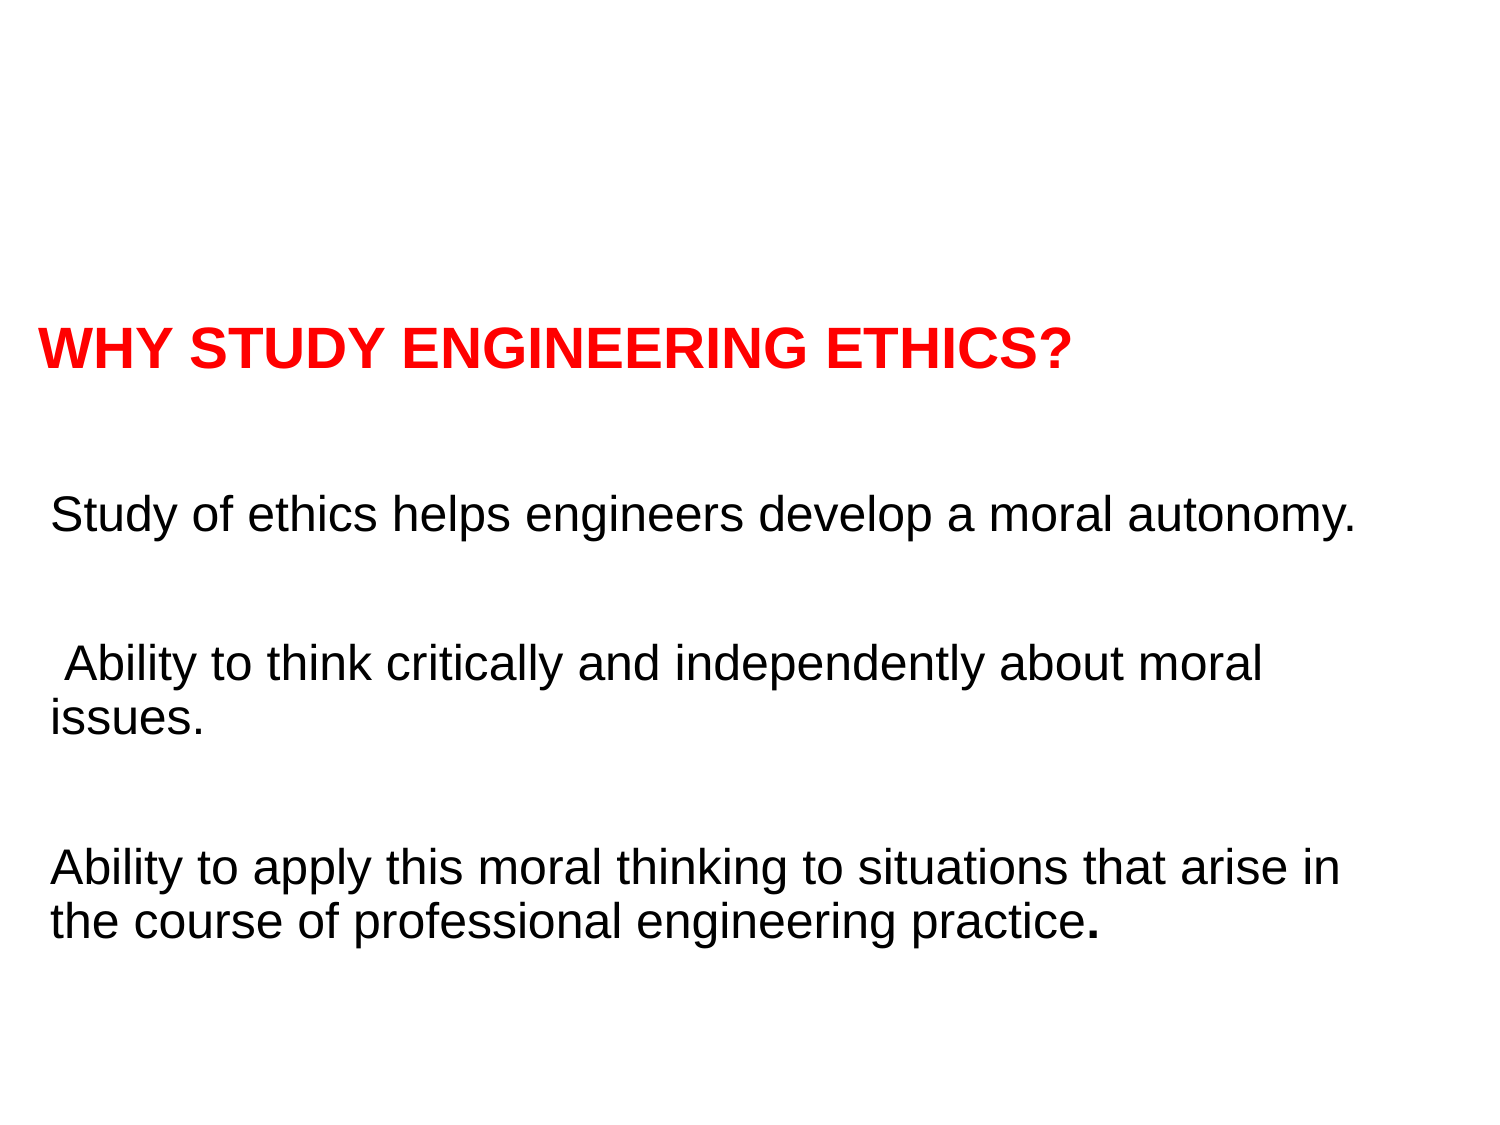

# WHY STUDY ENGINEERING ETHICS?
Study of ethics helps engineers develop a moral autonomy.

 Ability to think critically and independently about moral issues.

Ability to apply this moral thinking to situations that arise in the course of professional engineering practice.